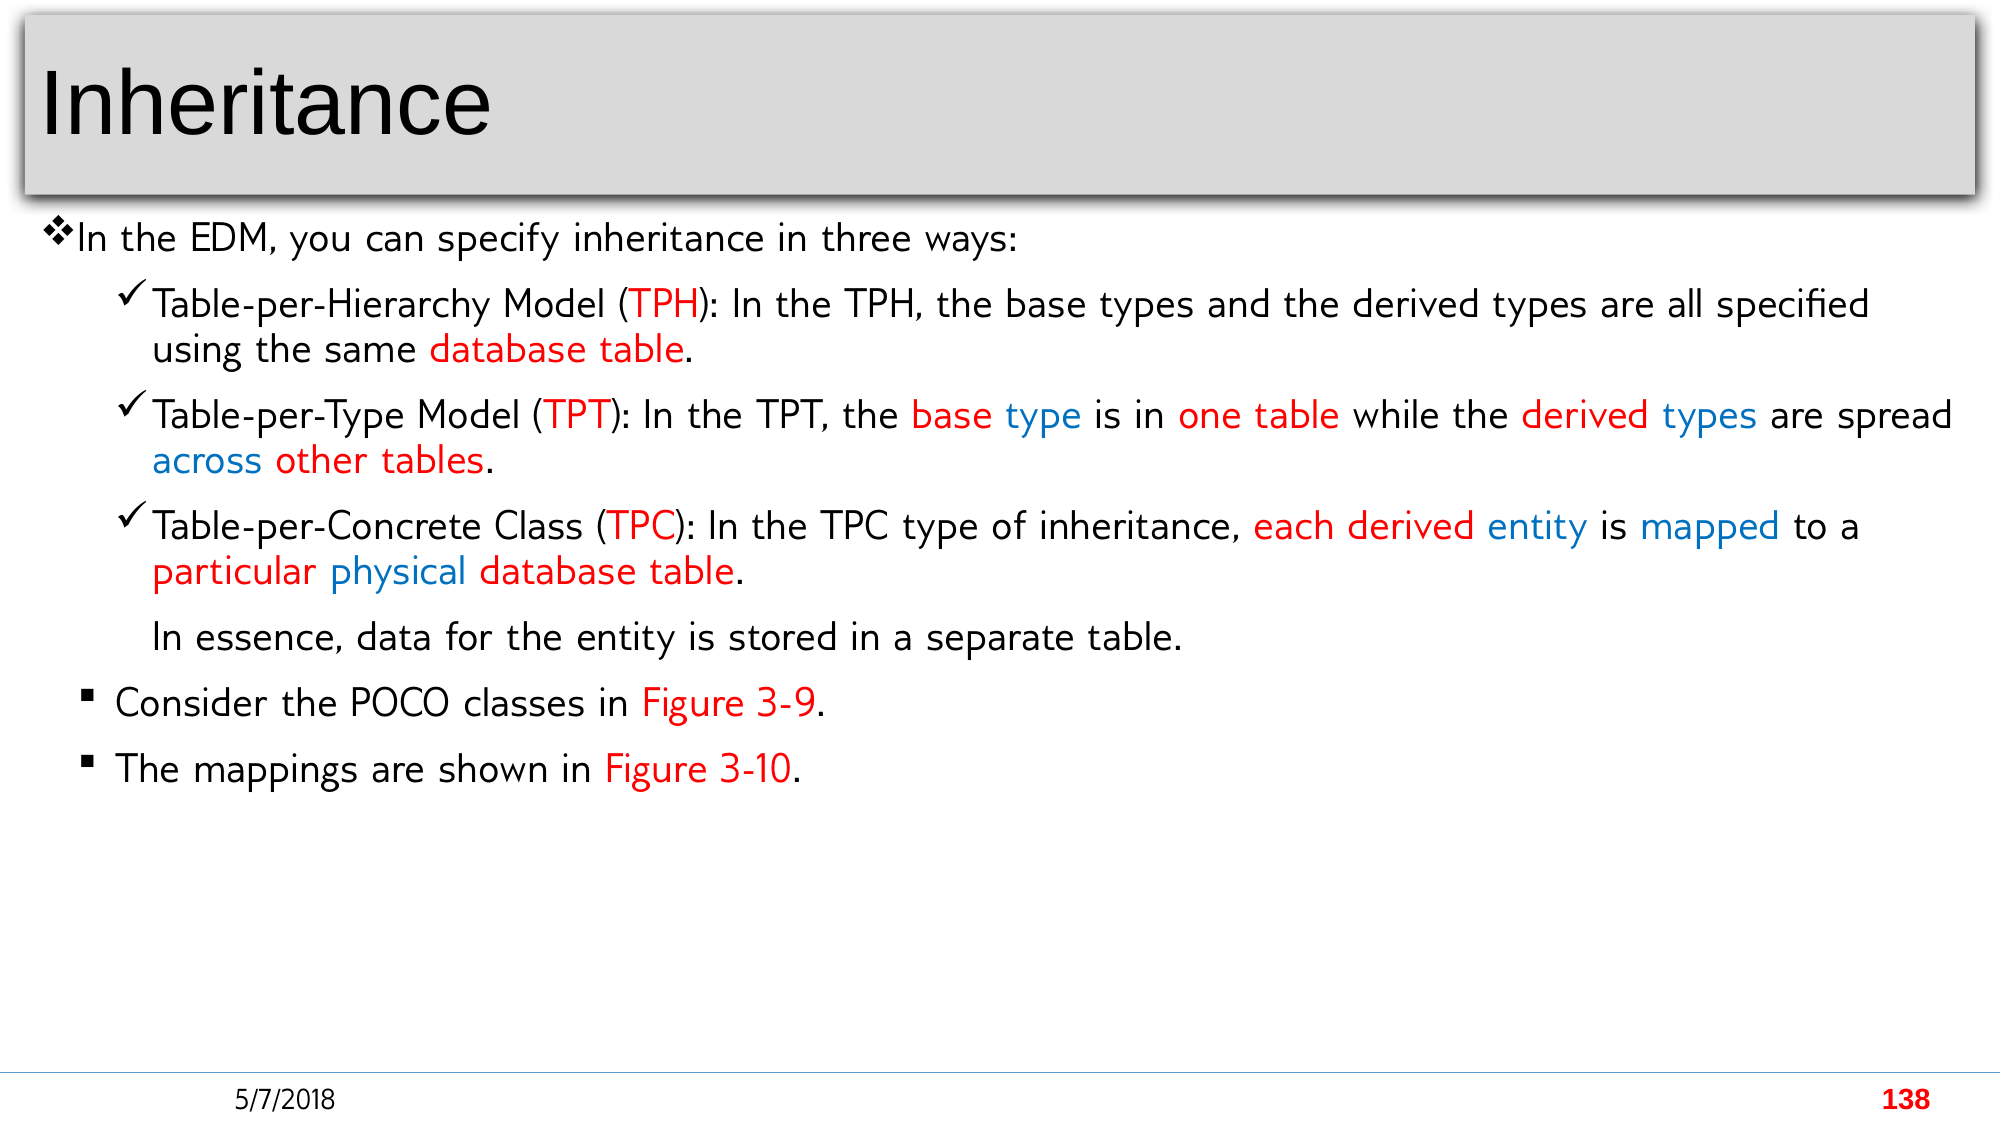

# Inheritance
In the EDM, you can specify inheritance in three ways:
Table-per-Hierarchy Model (TPH): In the TPH, the base types and the derived types are all specified using the same database table.
Table-per-Type Model (TPT): In the TPT, the base type is in one table while the derived types are spread across other tables.
Table-per-Concrete Class (TPC): In the TPC type of inheritance, each derived entity is mapped to a particular physical database table.
In essence, data for the entity is stored in a separate table.
Consider the POCO classes in Figure 3-9.
The mappings are shown in Figure 3-10.
5/7/2018
138